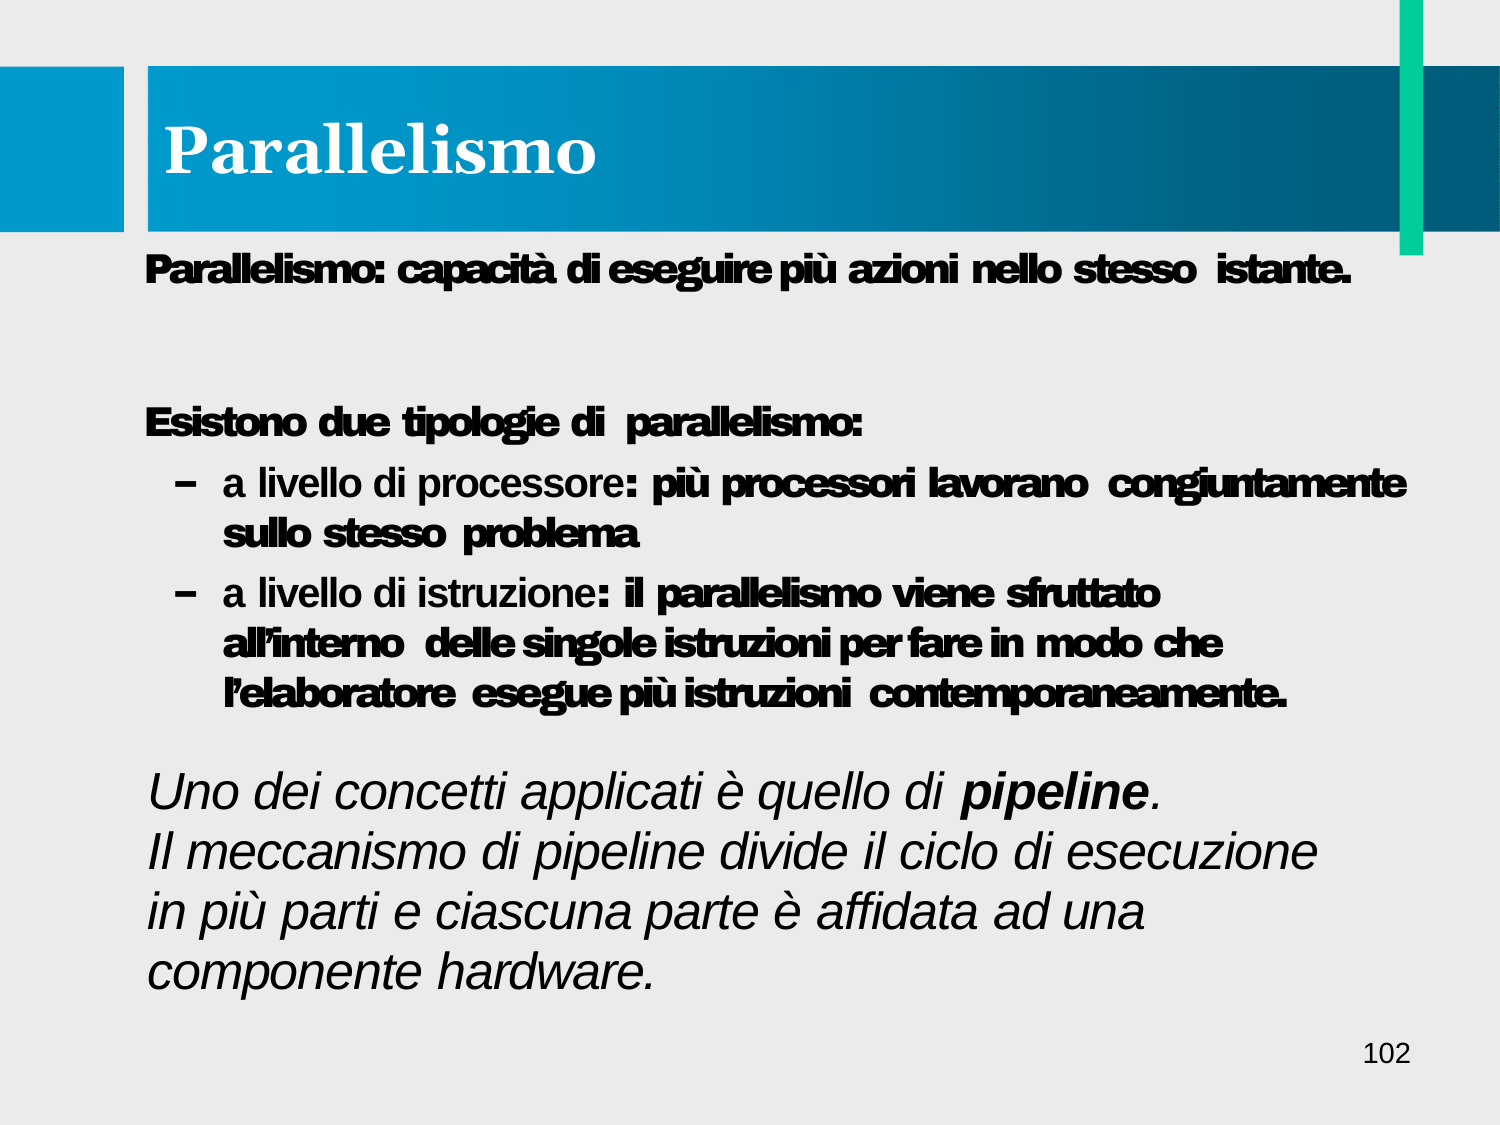

# Parallelismo

Parallelismo: capacità di eseguire più azioni nello stesso istante.

Esistono due tipologie di parallelismo:
a livello di processore: più processori lavorano congiuntamente
sullo stesso problema
a livello di istruzione: il parallelismo viene sfruttato all’interno  delle singole istruzioni per fare in modo che l’elaboratore  esegue più istruzioni contemporaneamente.
Uno dei concetti applicati è quello di pipeline.
Il meccanismo di pipeline divide il ciclo di esecuzione  in più parti e ciascuna parte è affidata ad una  componente hardware.
102